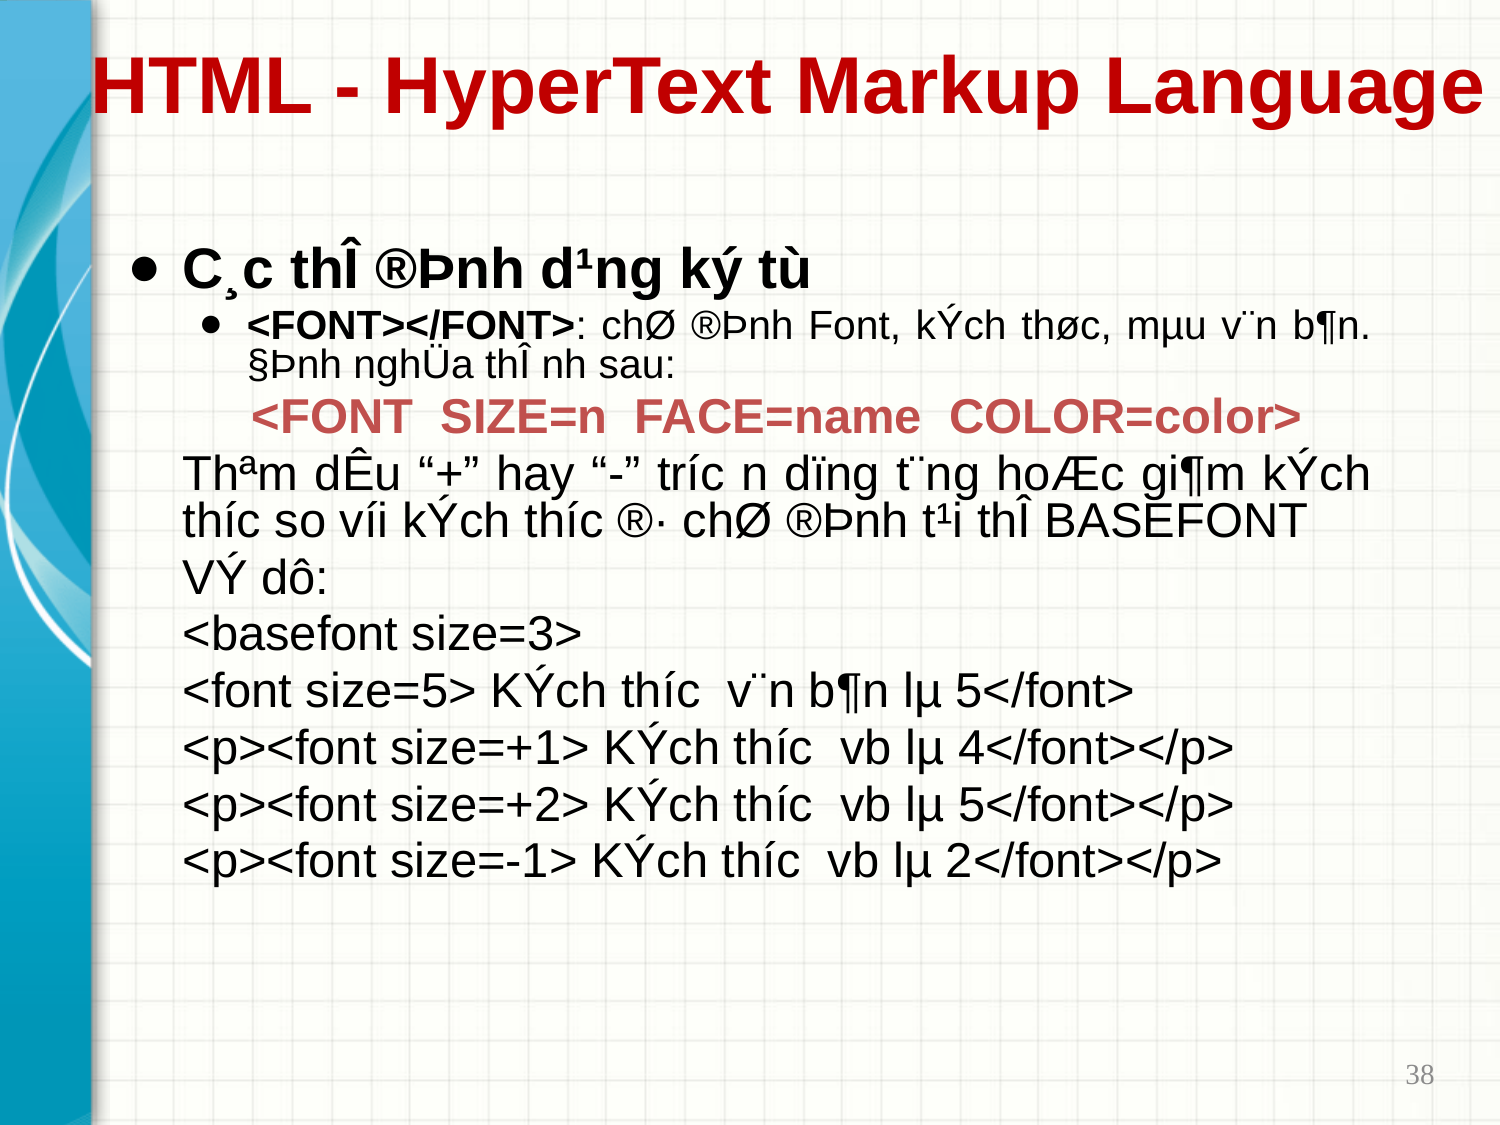

# HTML - HyperText Markup Language
C¸c thÎ ®Þnh d¹ng ký tù
<FONT></FONT>: chØ ®Þnh Font, kÝch thøc, mµu v¨n b¶n. §Þnh nghÜa thÎ nh­ sau:
	<FONT  SIZE=n  FACE=name  COLOR=color>
	Thªm dÊu “+” hay “-” tr­íc n dïng t¨ng hoÆc gi¶m kÝch th­íc so víi kÝch th­íc ®· chØ ®Þnh t¹i thÎ BASEFONT
	VÝ dô:
		<basefont size=3>
		<font size=5> KÝch th­íc  v¨n b¶n lµ 5</font>
		<p><font size=+1> KÝch th­íc  vb lµ 4</font></p>
		<p><font size=+2> KÝch th­íc  vb lµ 5</font></p>
		<p><font size=-1> KÝch th­íc  vb lµ 2</font></p>

38